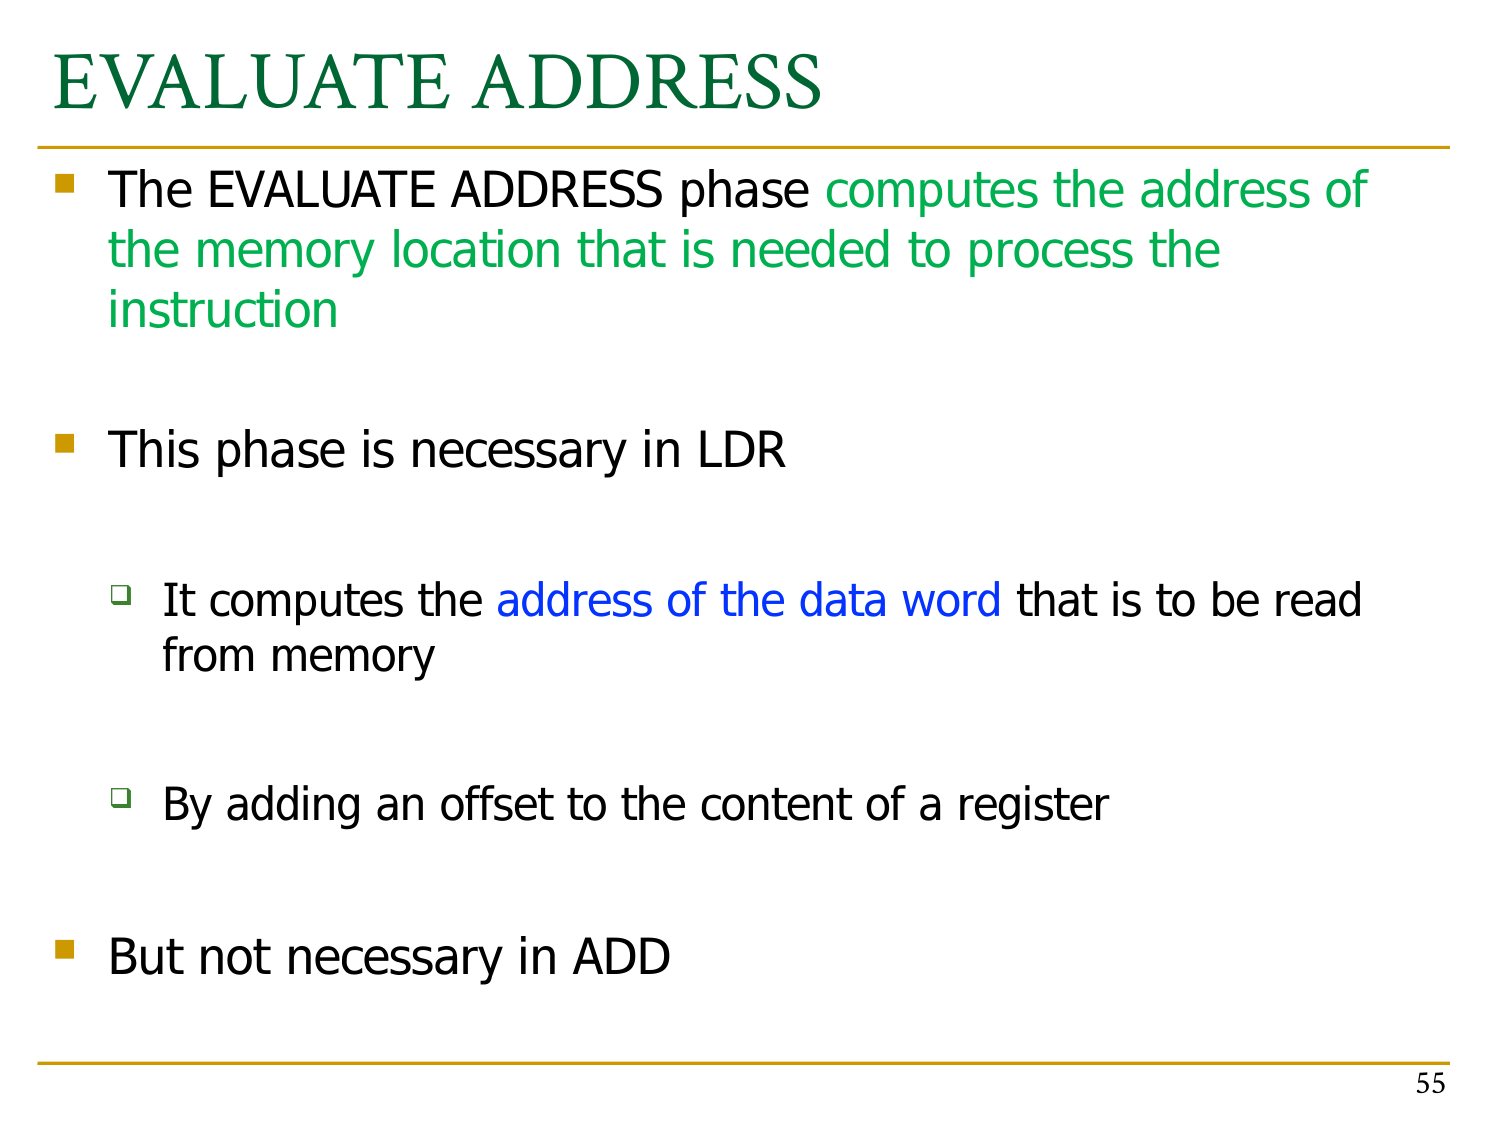

# EVALUATE ADDRESS
The EVALUATE ADDRESS phase computes the address of the memory location that is needed to process the instruction

This phase is necessary in LDR

It computes the address of the data word that is to be read from memory

By adding an offset to the content of a register

But not necessary in ADD
55